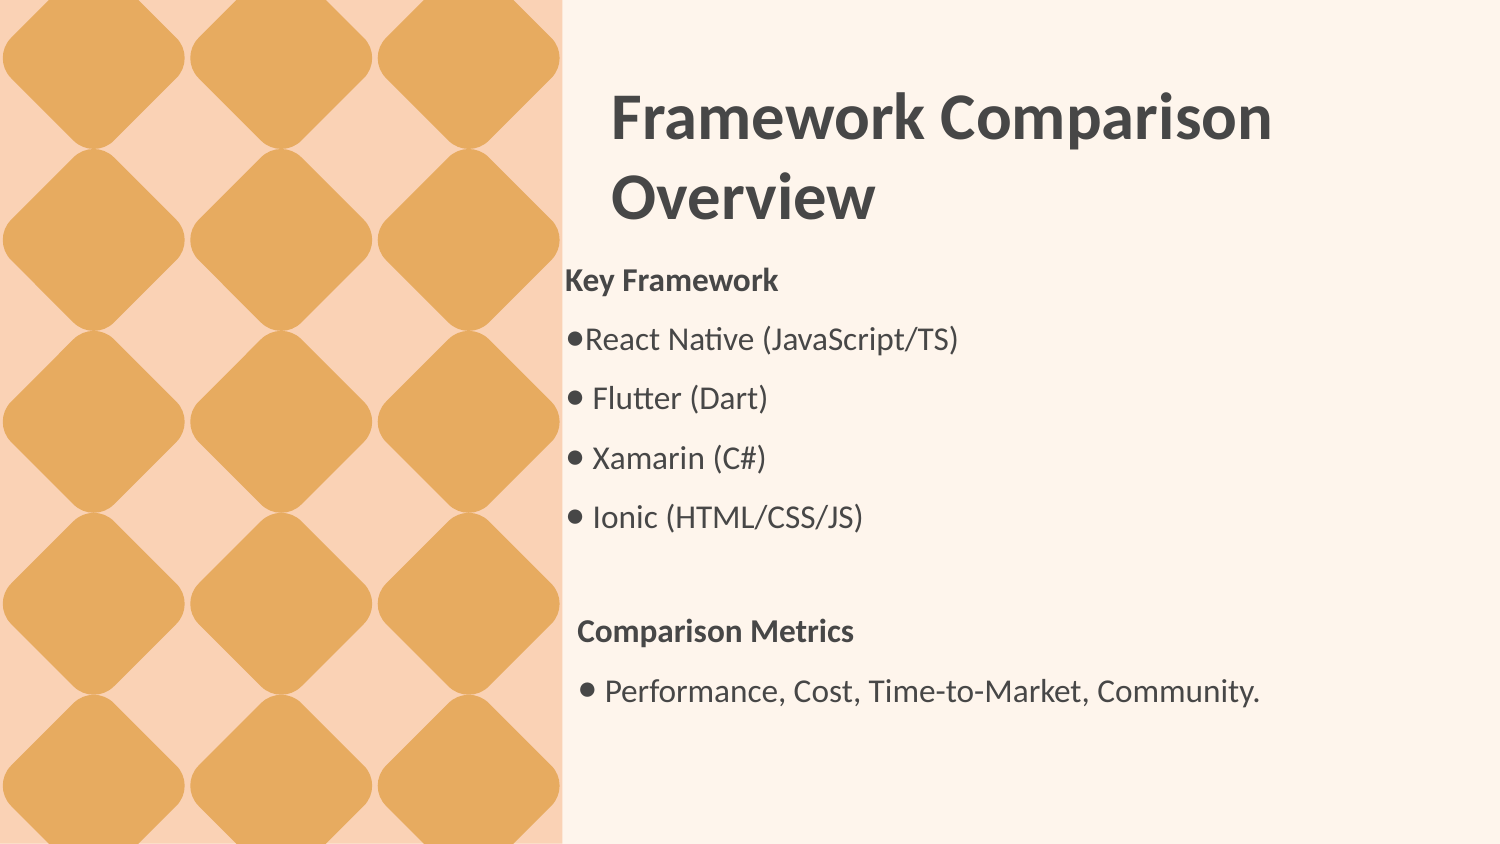

# Framework Comparison Overview
Key Framework
React Native (JavaScript/TS)
 Flutter (Dart)
 Xamarin (C#)
 Ionic (HTML/CSS/JS)
Comparison Metrics
 Performance, Cost, Time-to-Market, Community.